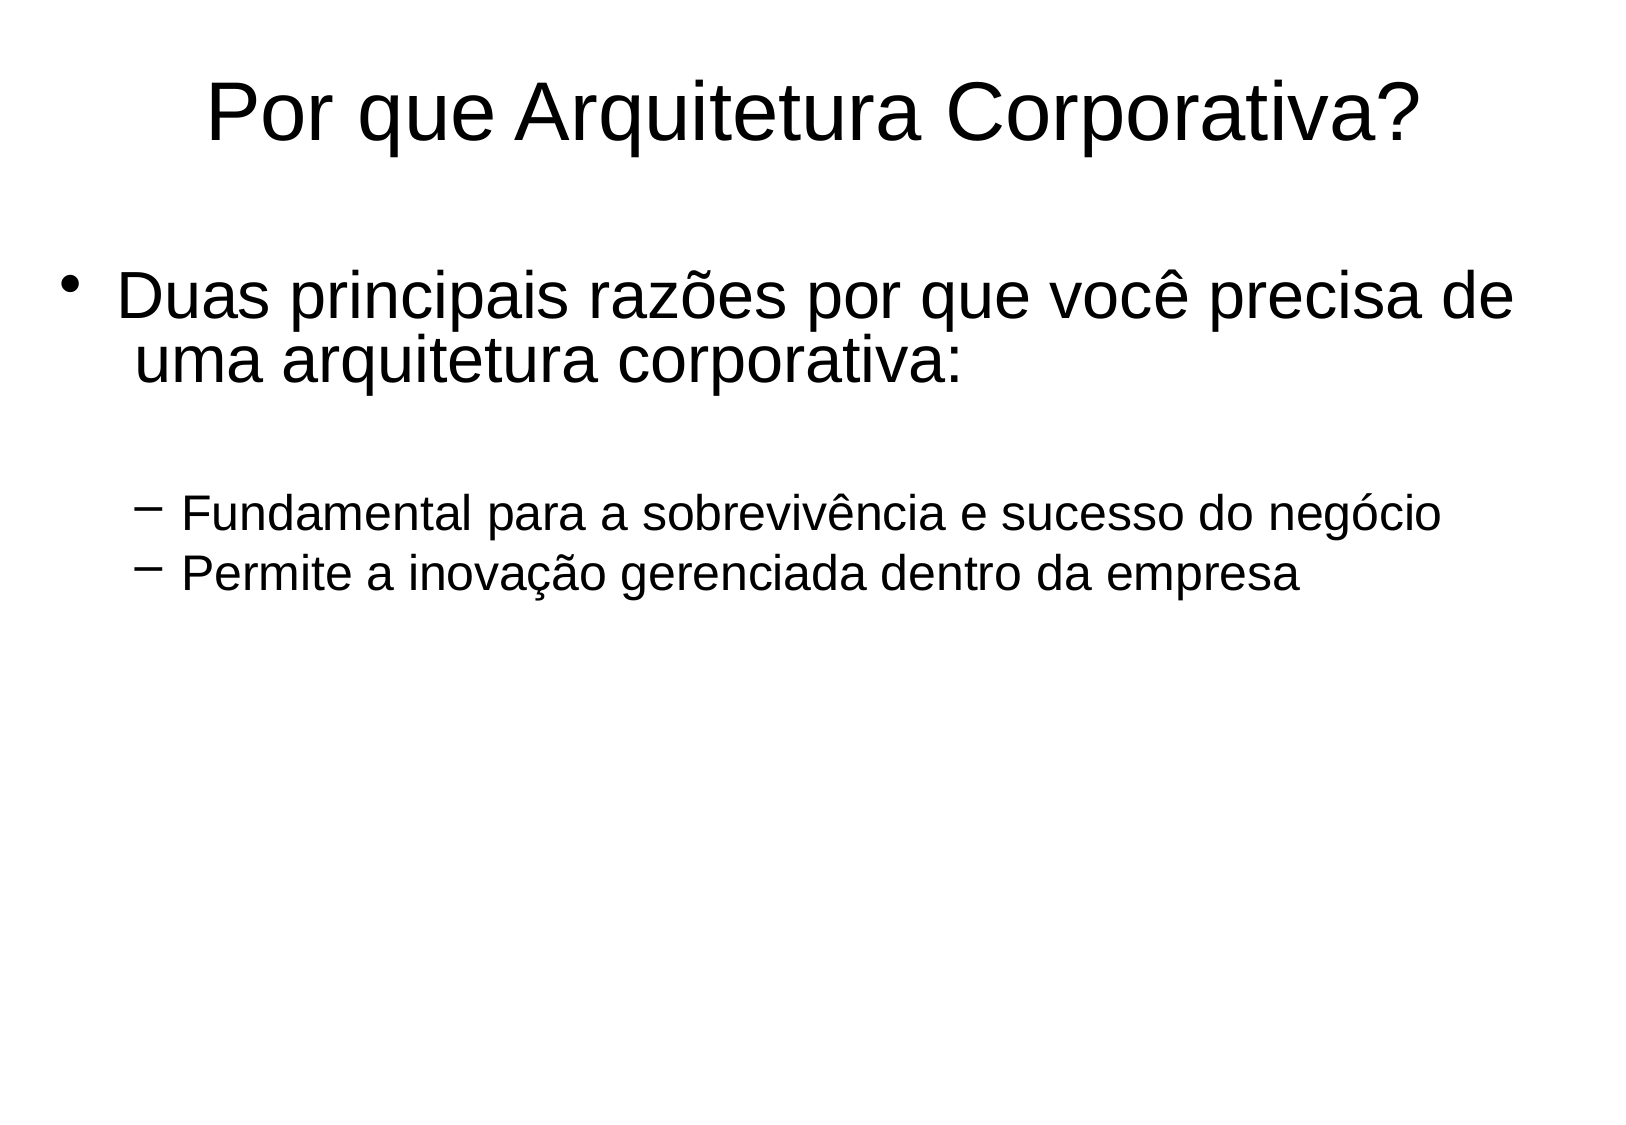

# Por que Arquitetura Corporativa?
Duas principais razões por que você precisa de  uma arquitetura corporativa:

Fundamental para a sobrevivência e sucesso do negócio
Permite a inovação gerenciada dentro da empresa